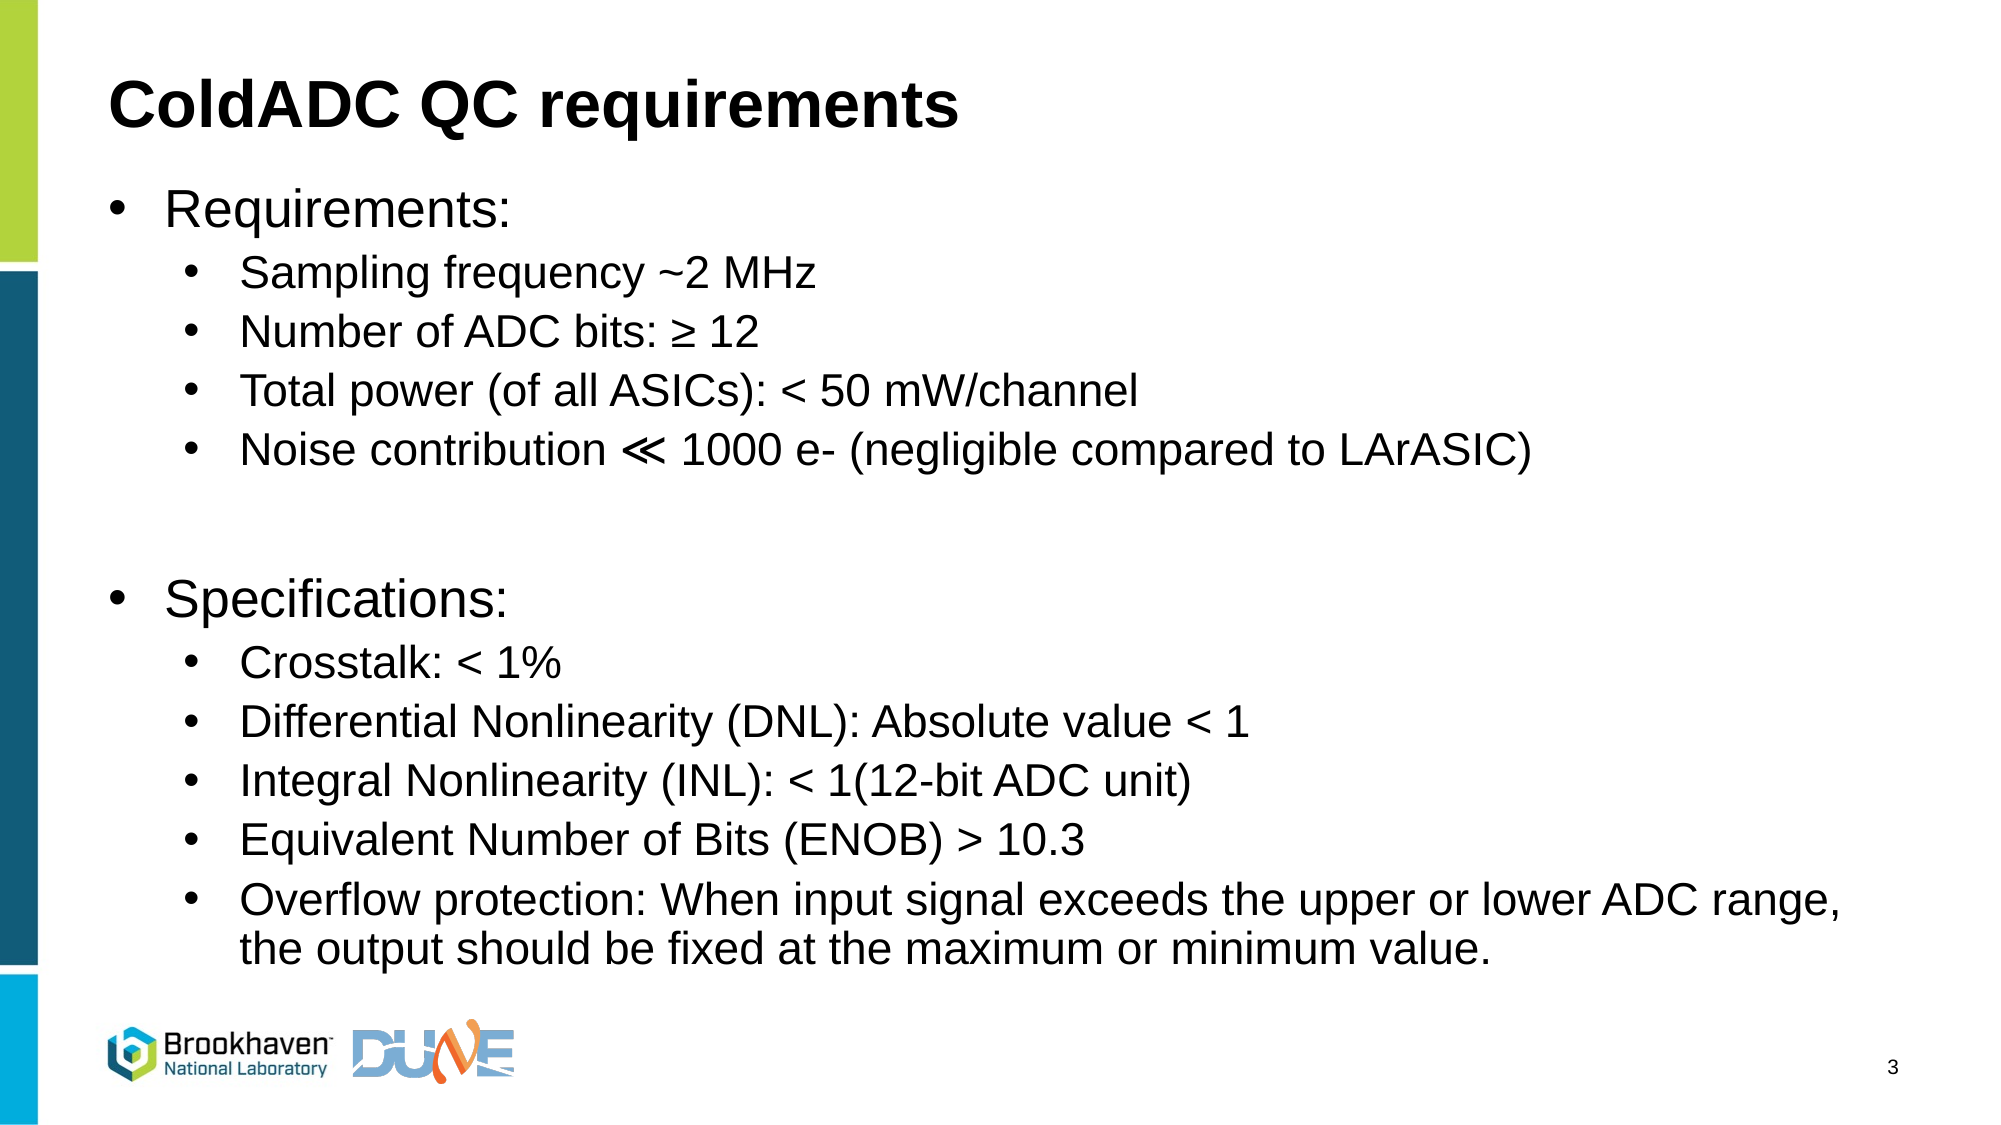

# ColdADC QC requirements
Requirements:
Sampling frequency ~2 MHz
Number of ADC bits: ≥ 12
Total power (of all ASICs): < 50 mW/channel
Noise contribution ≪ 1000 e- (negligible compared to LArASIC)

Specifications:
Crosstalk: < 1%
Differential Nonlinearity (DNL): Absolute value < 1
Integral Nonlinearity (INL): < 1(12-bit ADC unit)
Equivalent Number of Bits (ENOB) > 10.3
Overflow protection: When input signal exceeds the upper or lower ADC range, the output should be fixed at the maximum or minimum value.

3